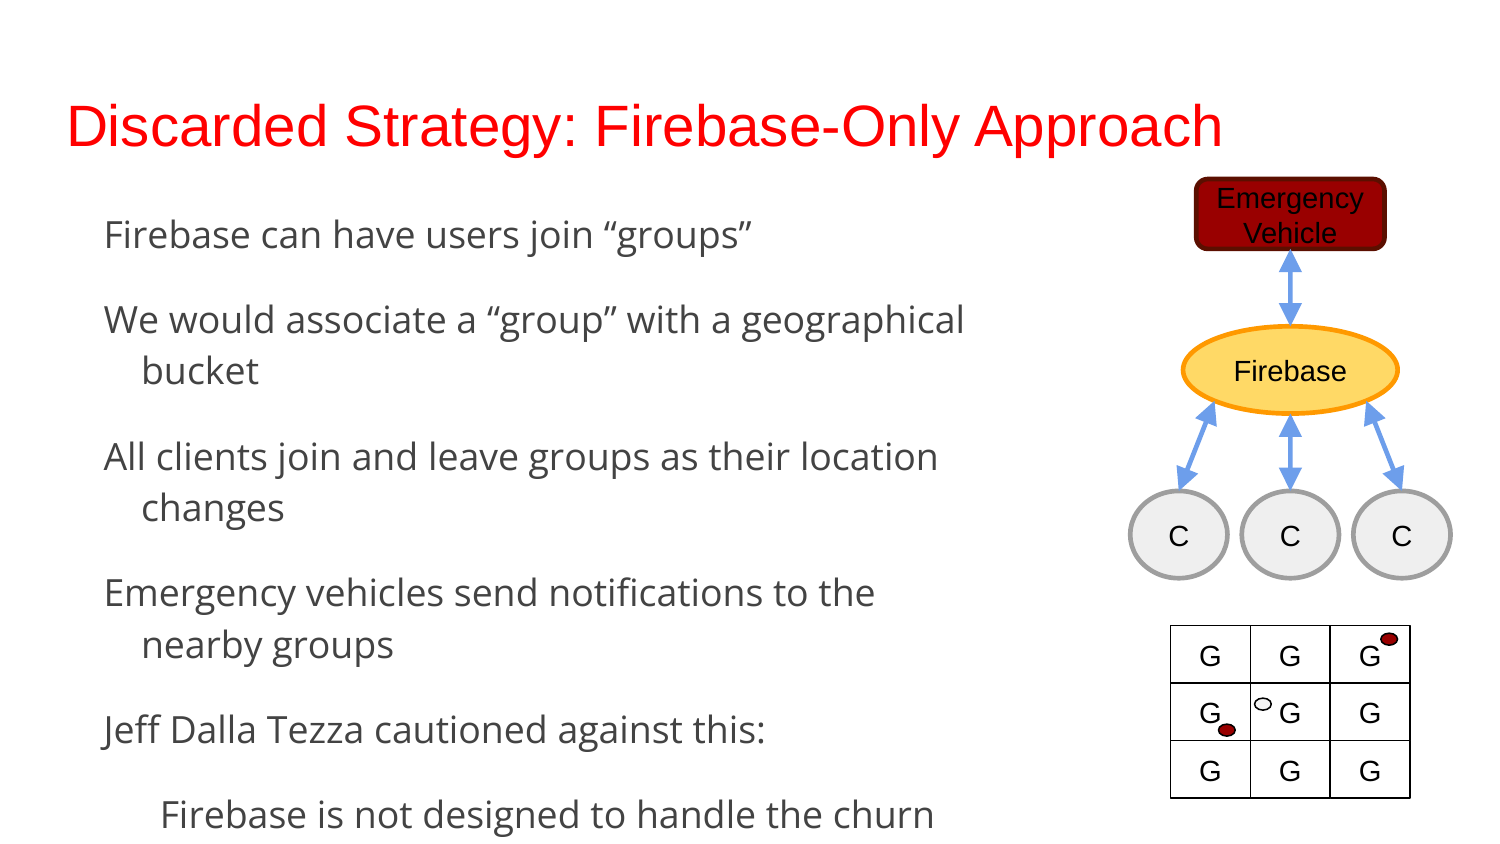

# Discarded Strategy: Firebase-Only Approach
Emergency
Vehicle
Firebase
C
C
C
Firebase can have users join “groups”
We would associate a “group” with a geographical bucket
All clients join and leave groups as their location changes
Emergency vehicles send notifications to the nearby groups
Jeff Dalla Tezza cautioned against this:
Firebase is not designed to handle the churn of our users switching groups rapidly
Recommends we store Firebase ID’s and directly message devices

G
G
G

G
G
G

G
G
G